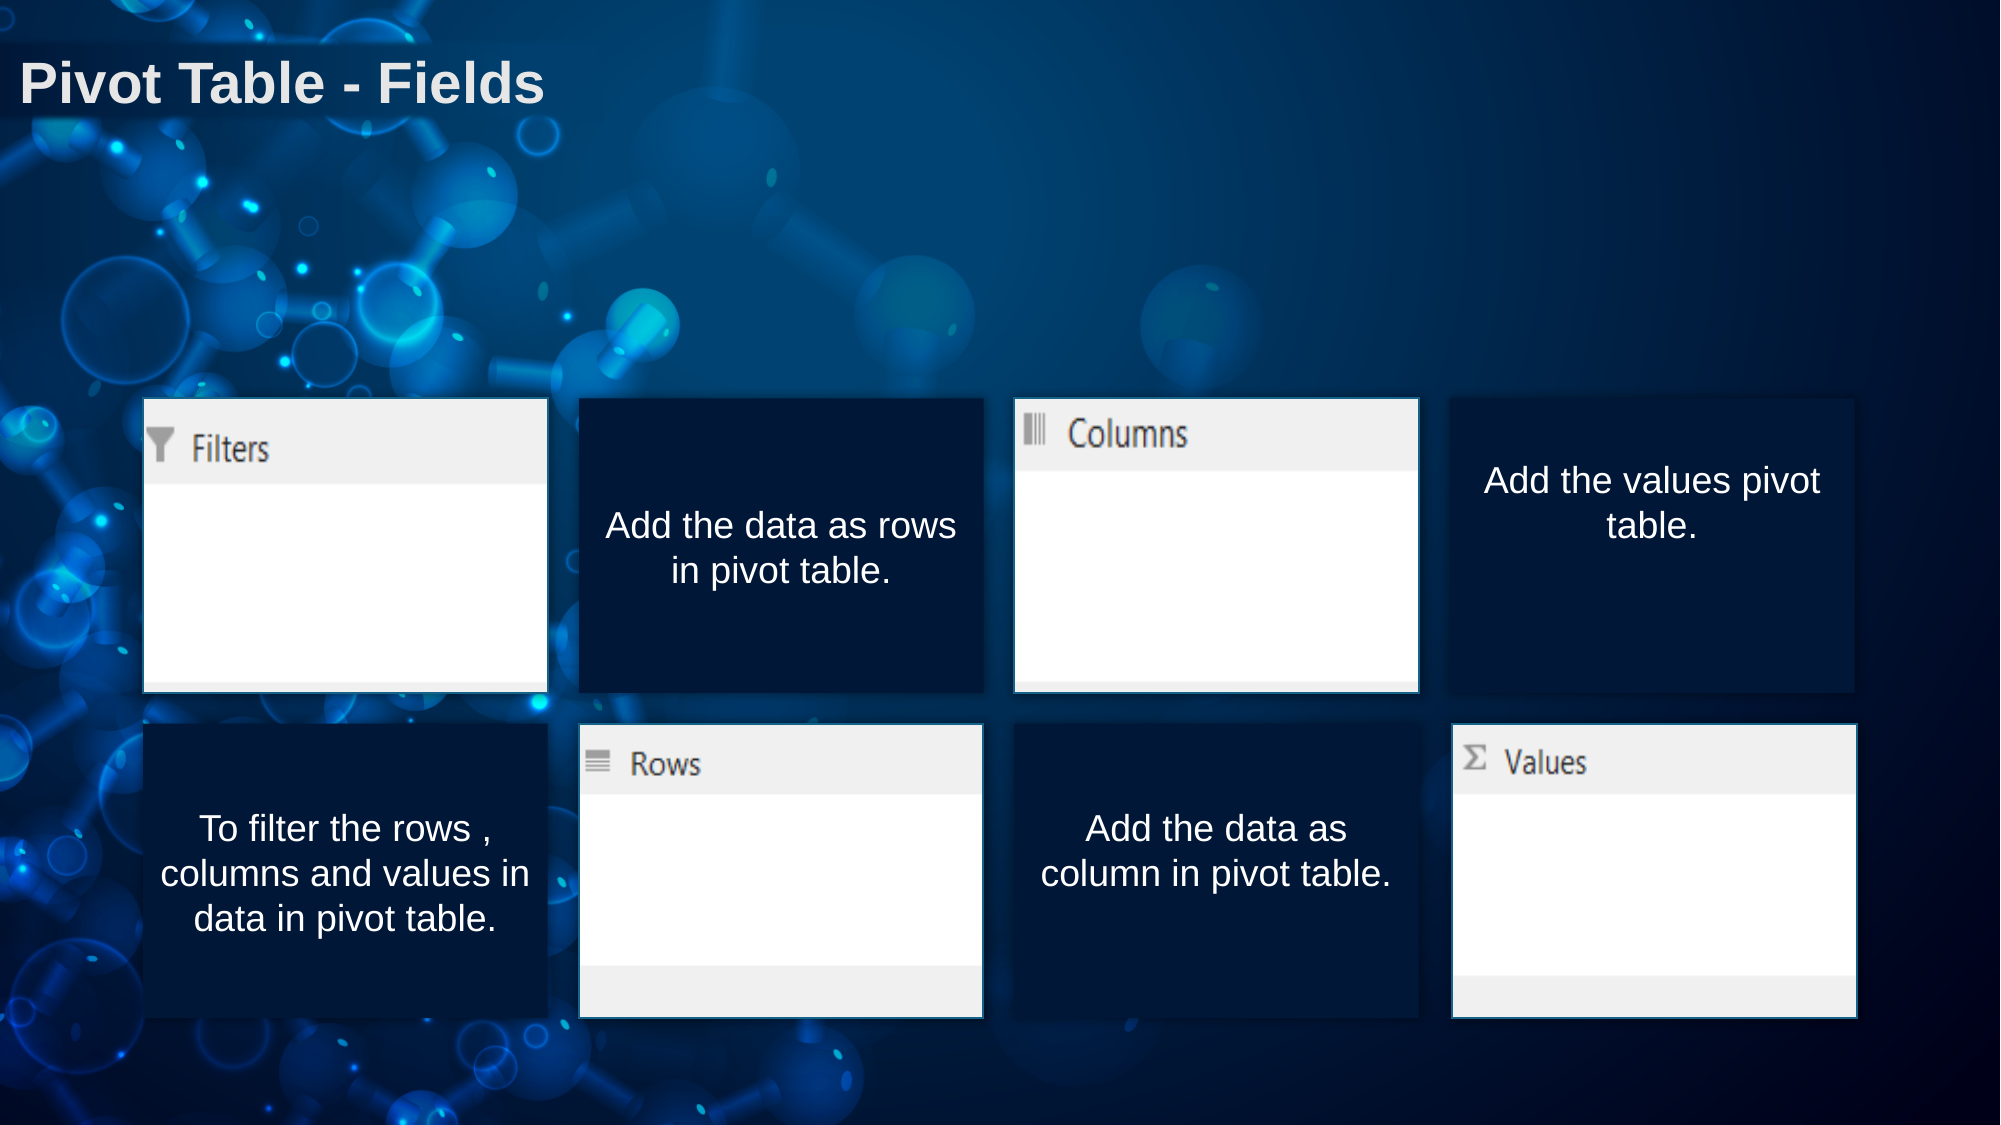

Pivot Table - Fields

Add the data as rows in pivot table.

Add the values pivot table.

To filter the rows , columns and values in data in pivot table.

Add the data as column in pivot table.